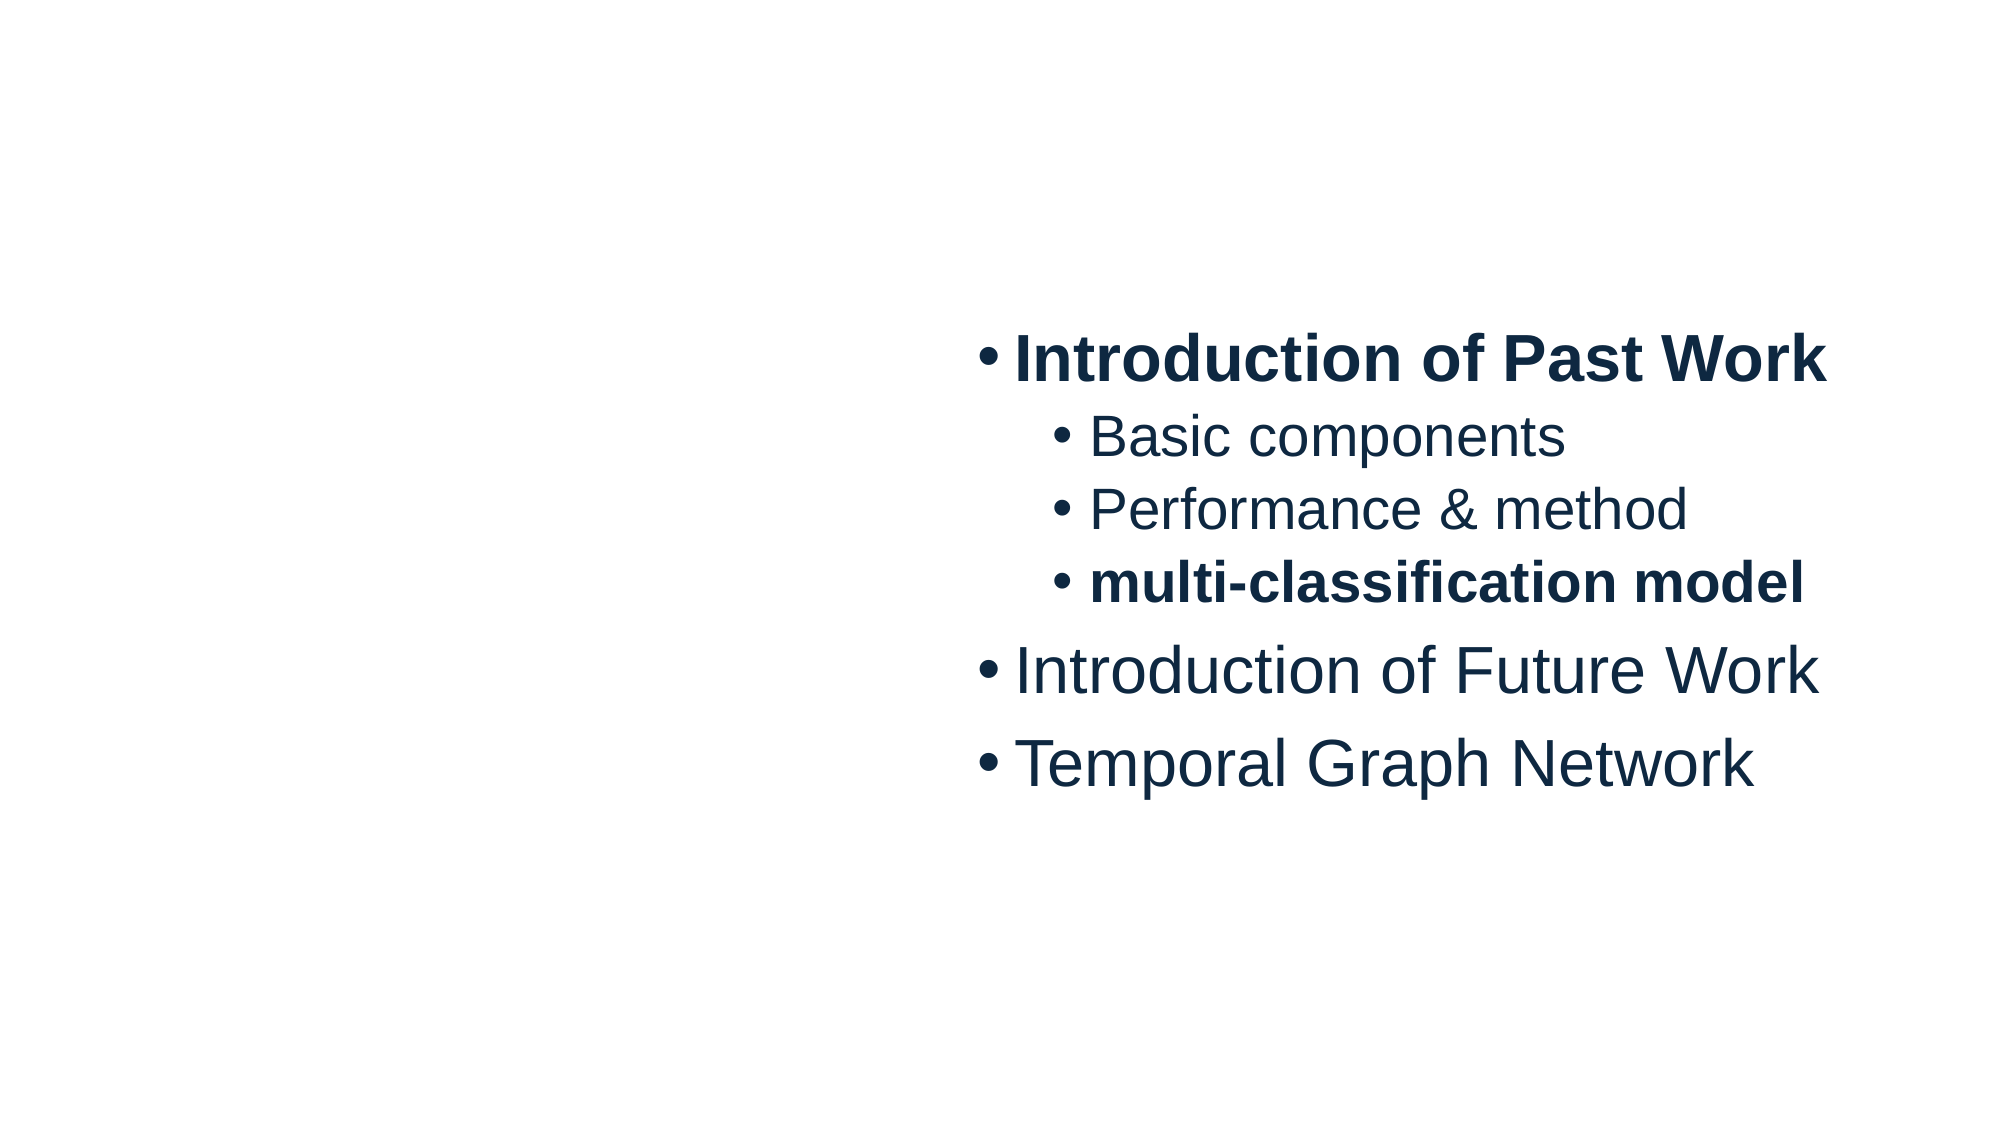

Introduction of Past Work
Basic components
Performance & method
multi-classification model
Introduction of Future Work
Temporal Graph Network